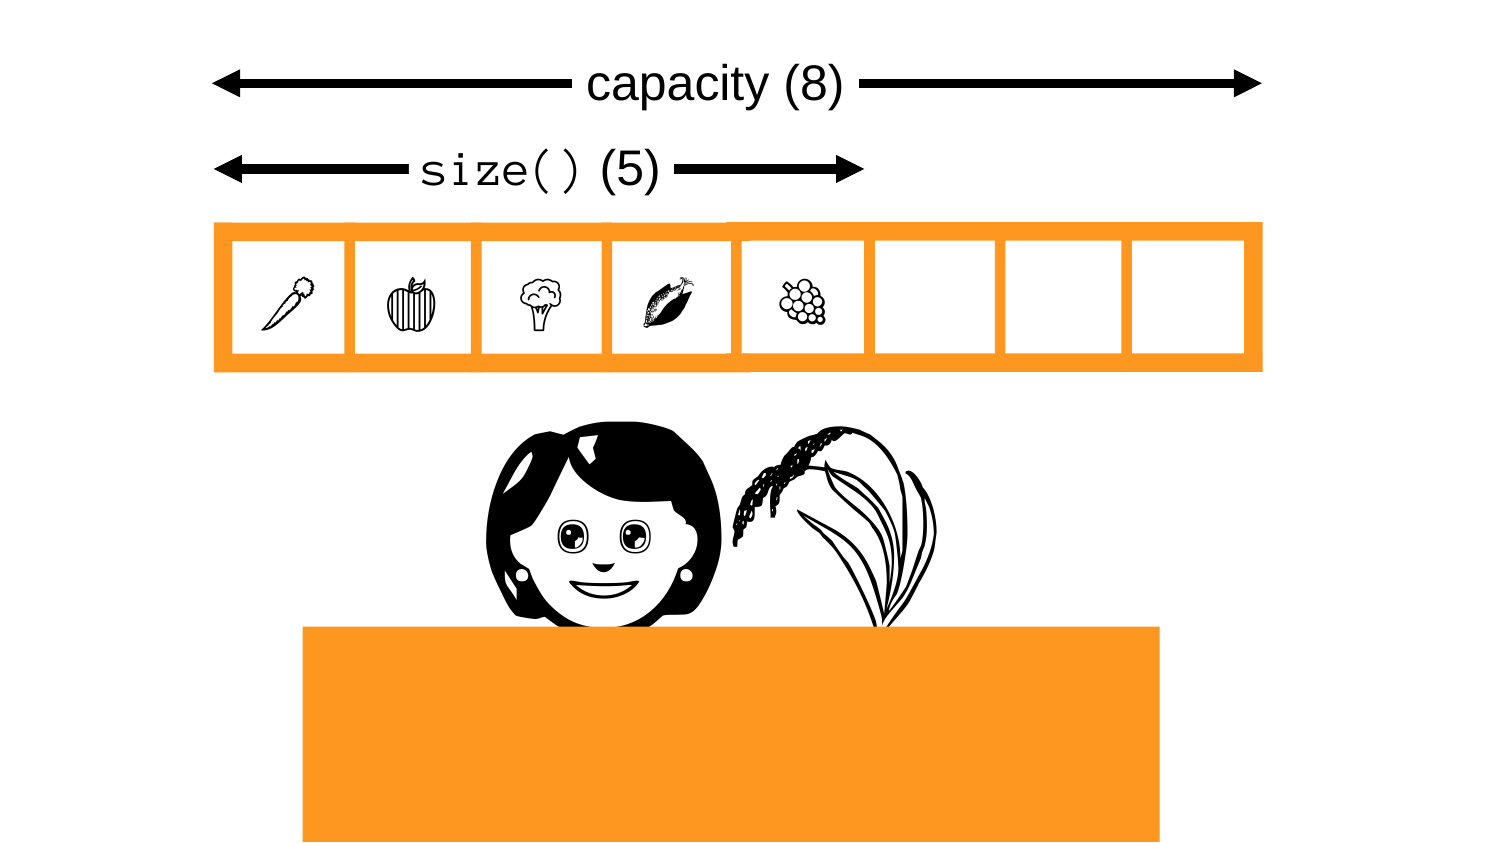

capacity (8)
size() (5)

🌽
🍇
🍎
🥦
🥕
👩‍🌾